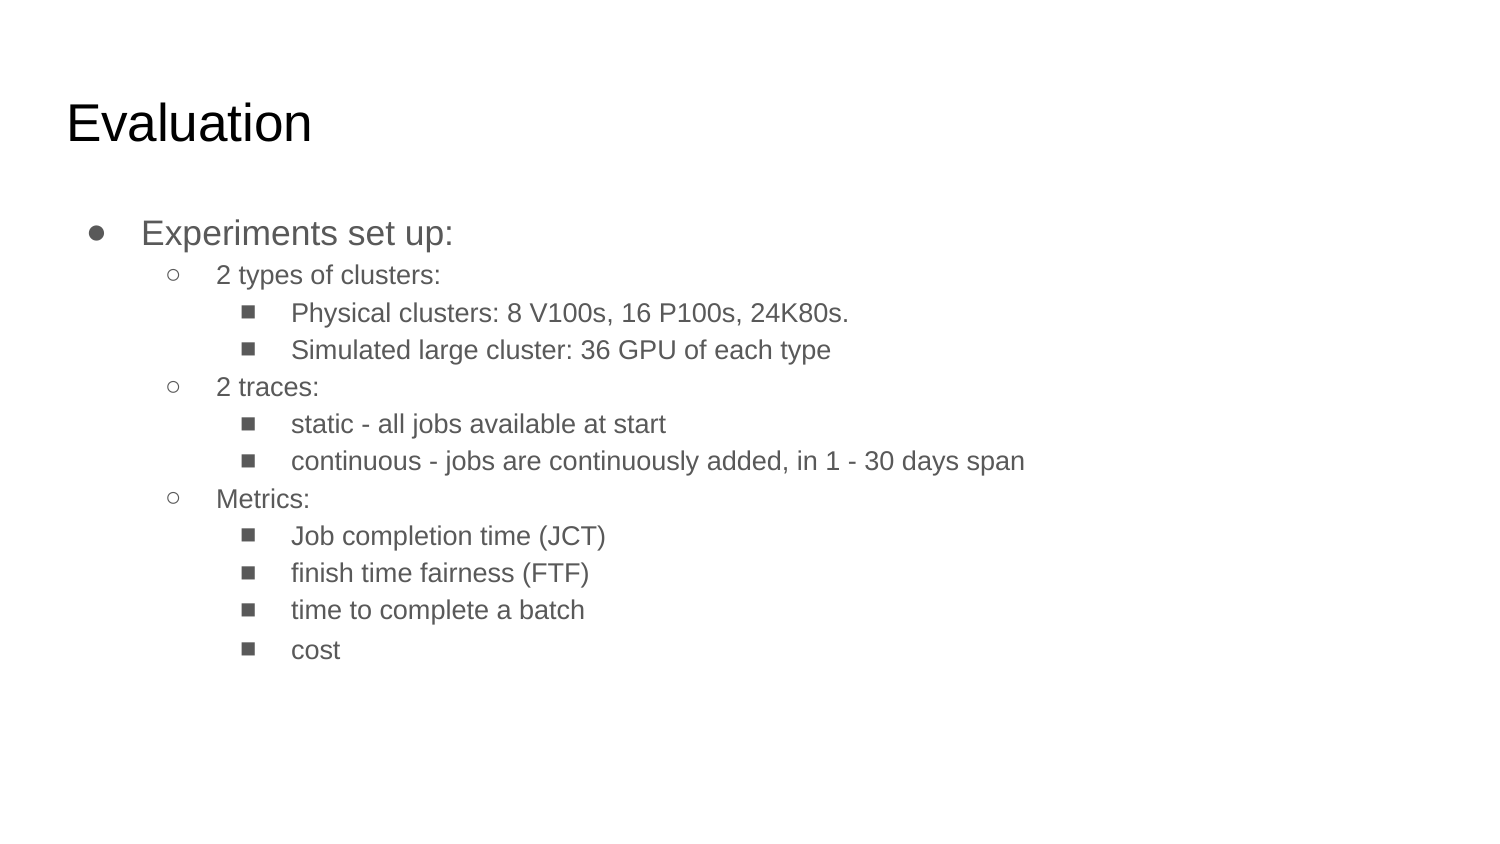

# Evaluation
Experiments set up:
2 types of clusters:
Physical clusters: 8 V100s, 16 P100s, 24K80s.
Simulated large cluster: 36 GPU of each type
2 traces:
static - all jobs available at start
continuous - jobs are continuously added, in 1 - 30 days span
Metrics:
Job completion time (JCT)
finish time fairness (FTF)
time to complete a batch
cost